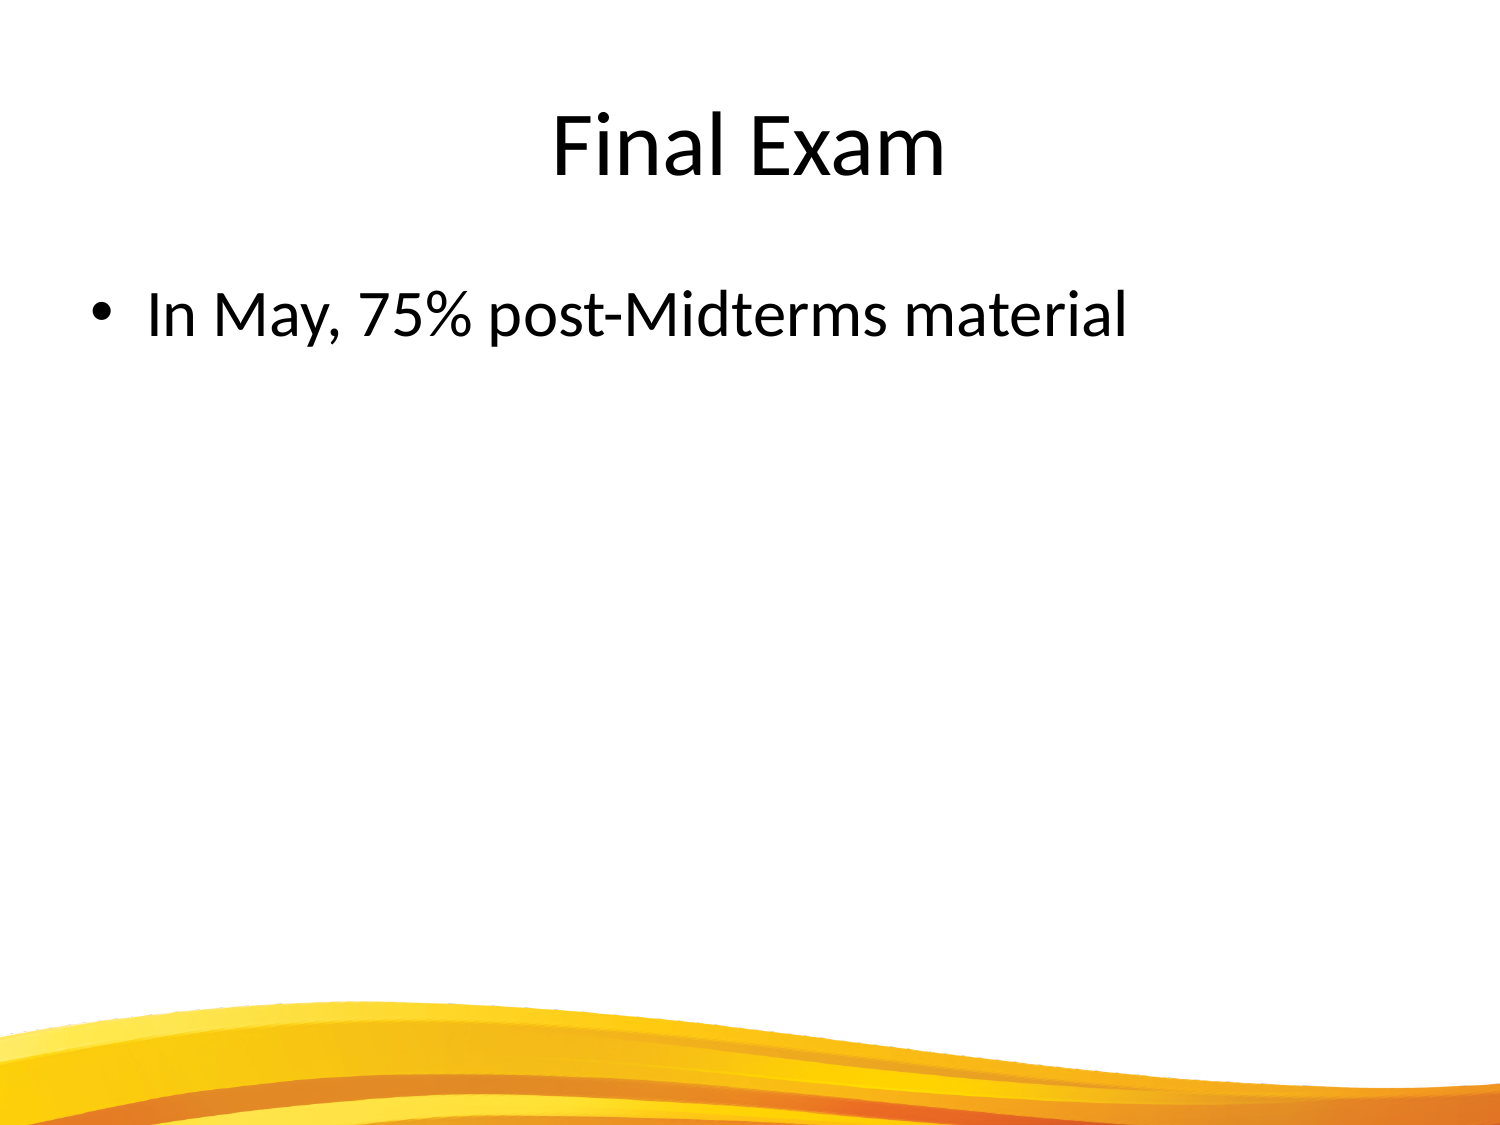

Final Exam
In May, 75% post-Midterms material